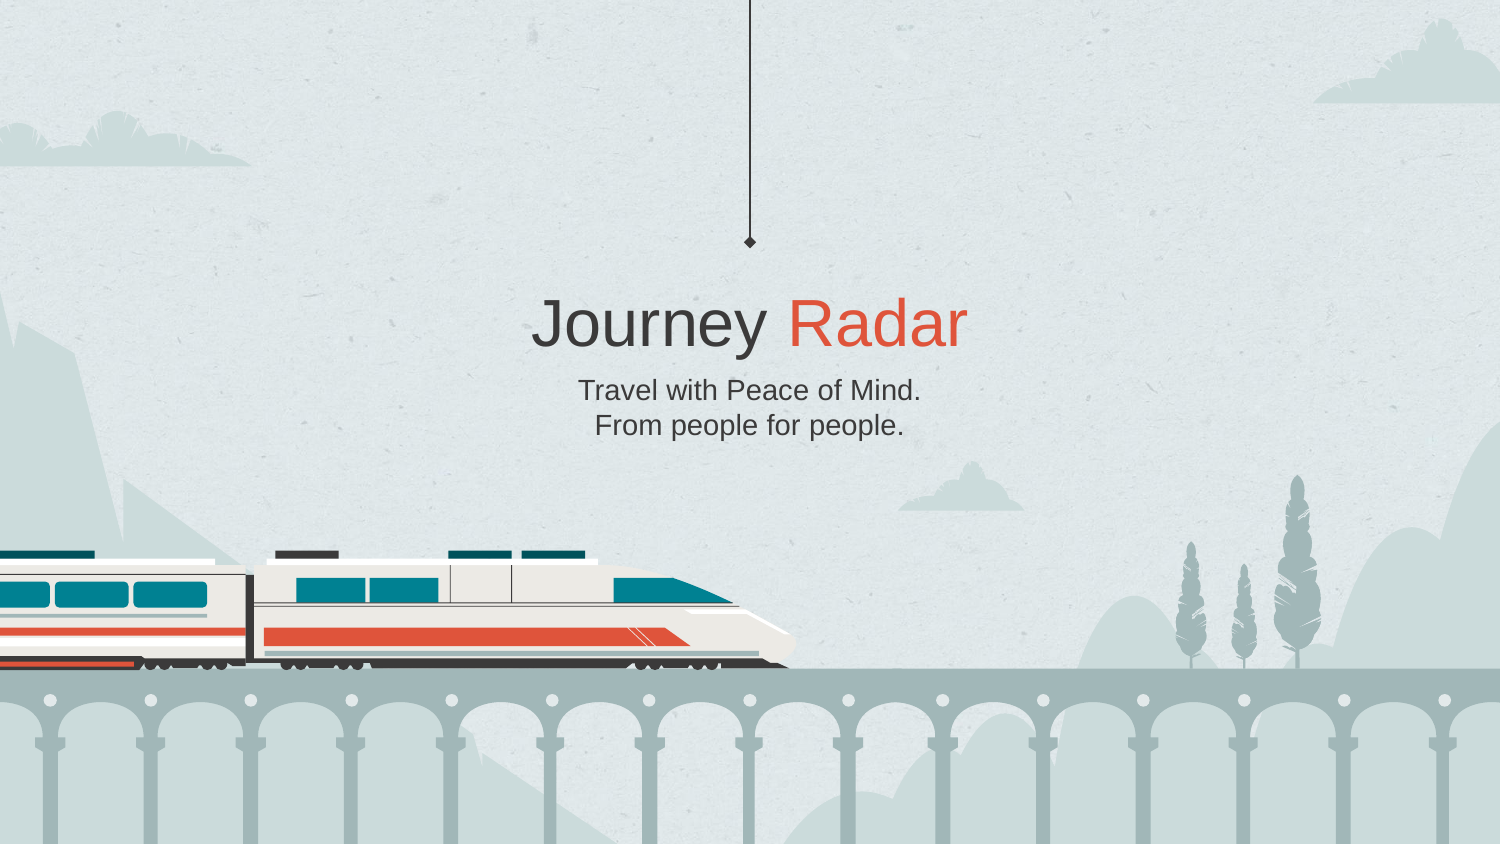

# Journey Radar
Travel with Peace of Mind.
From people for people.